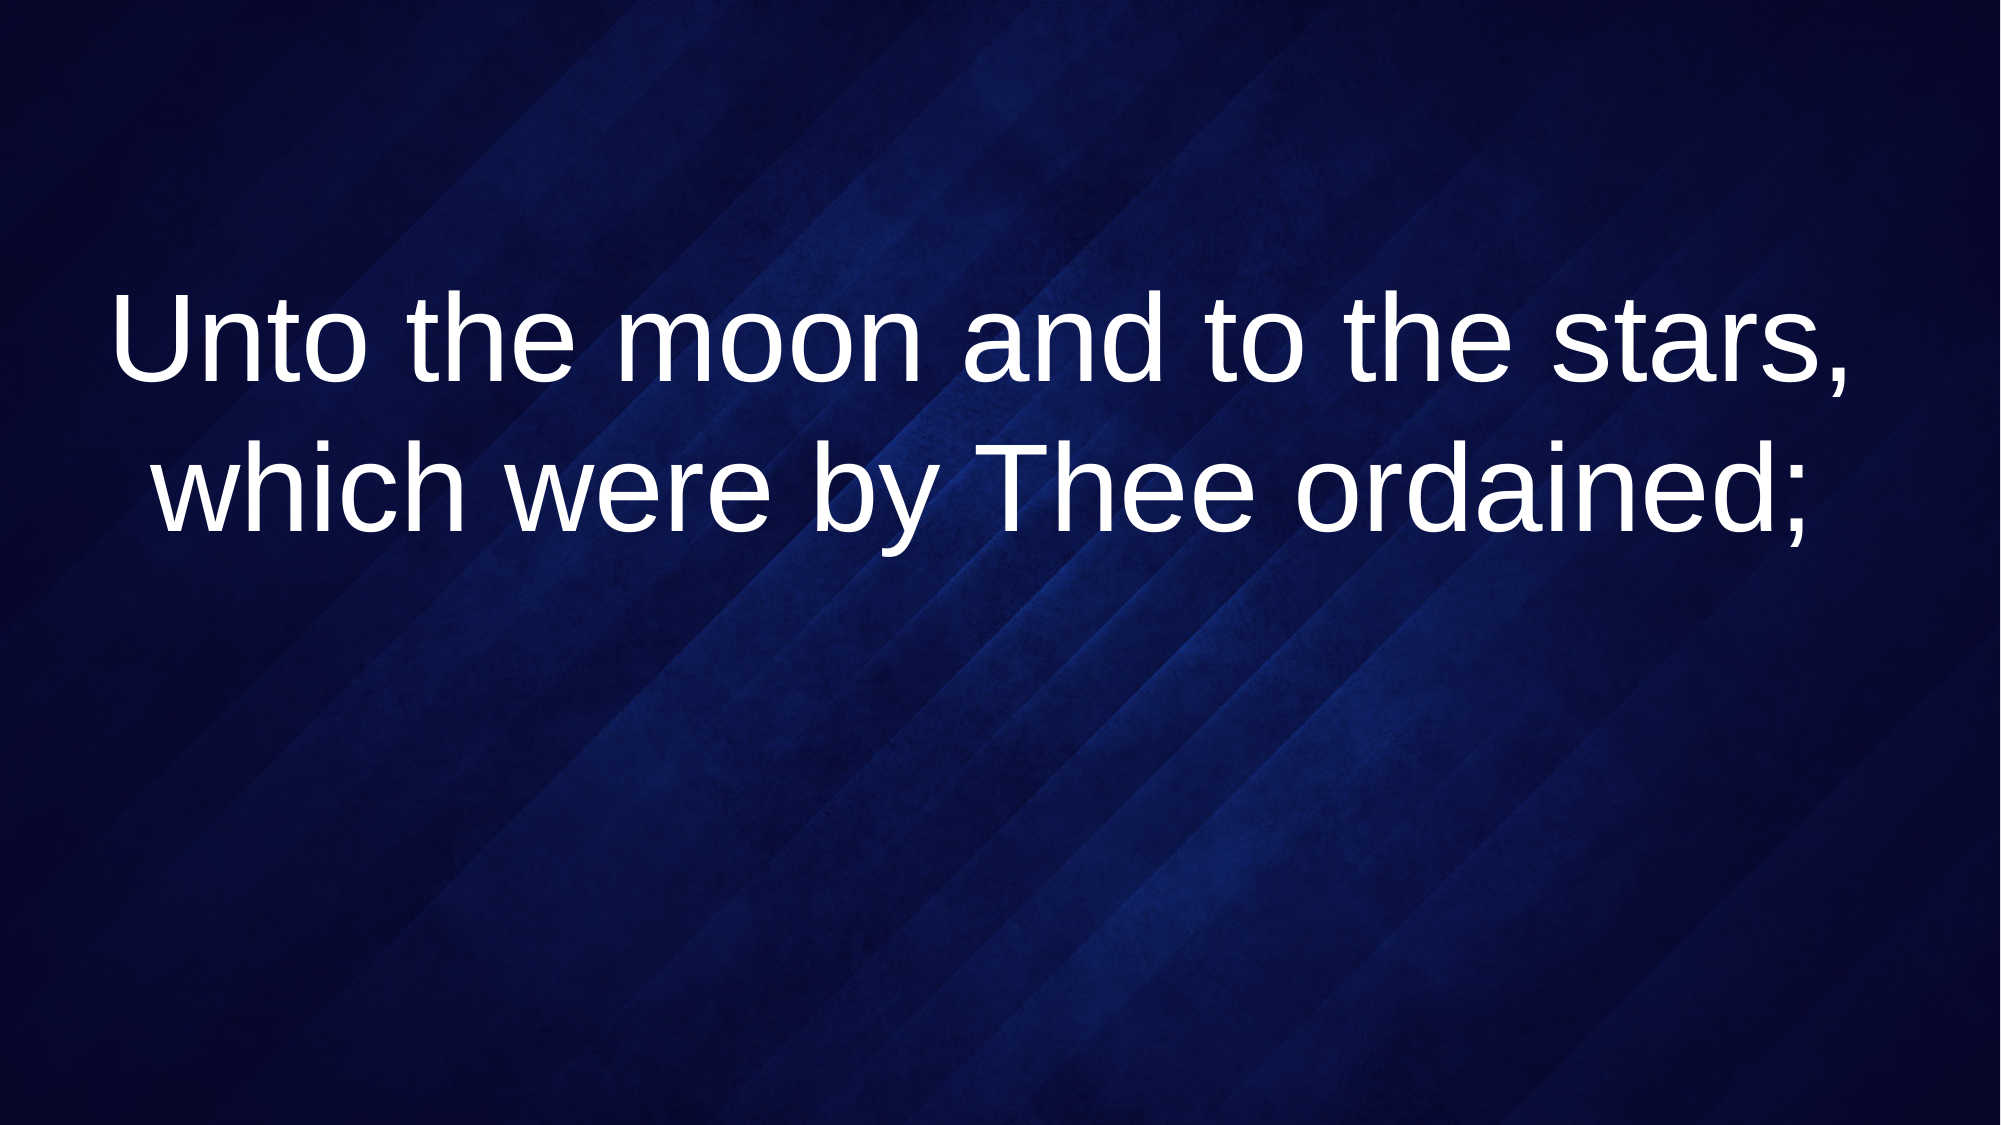

# Unto the moon and to the stars, which were by Thee ordained;